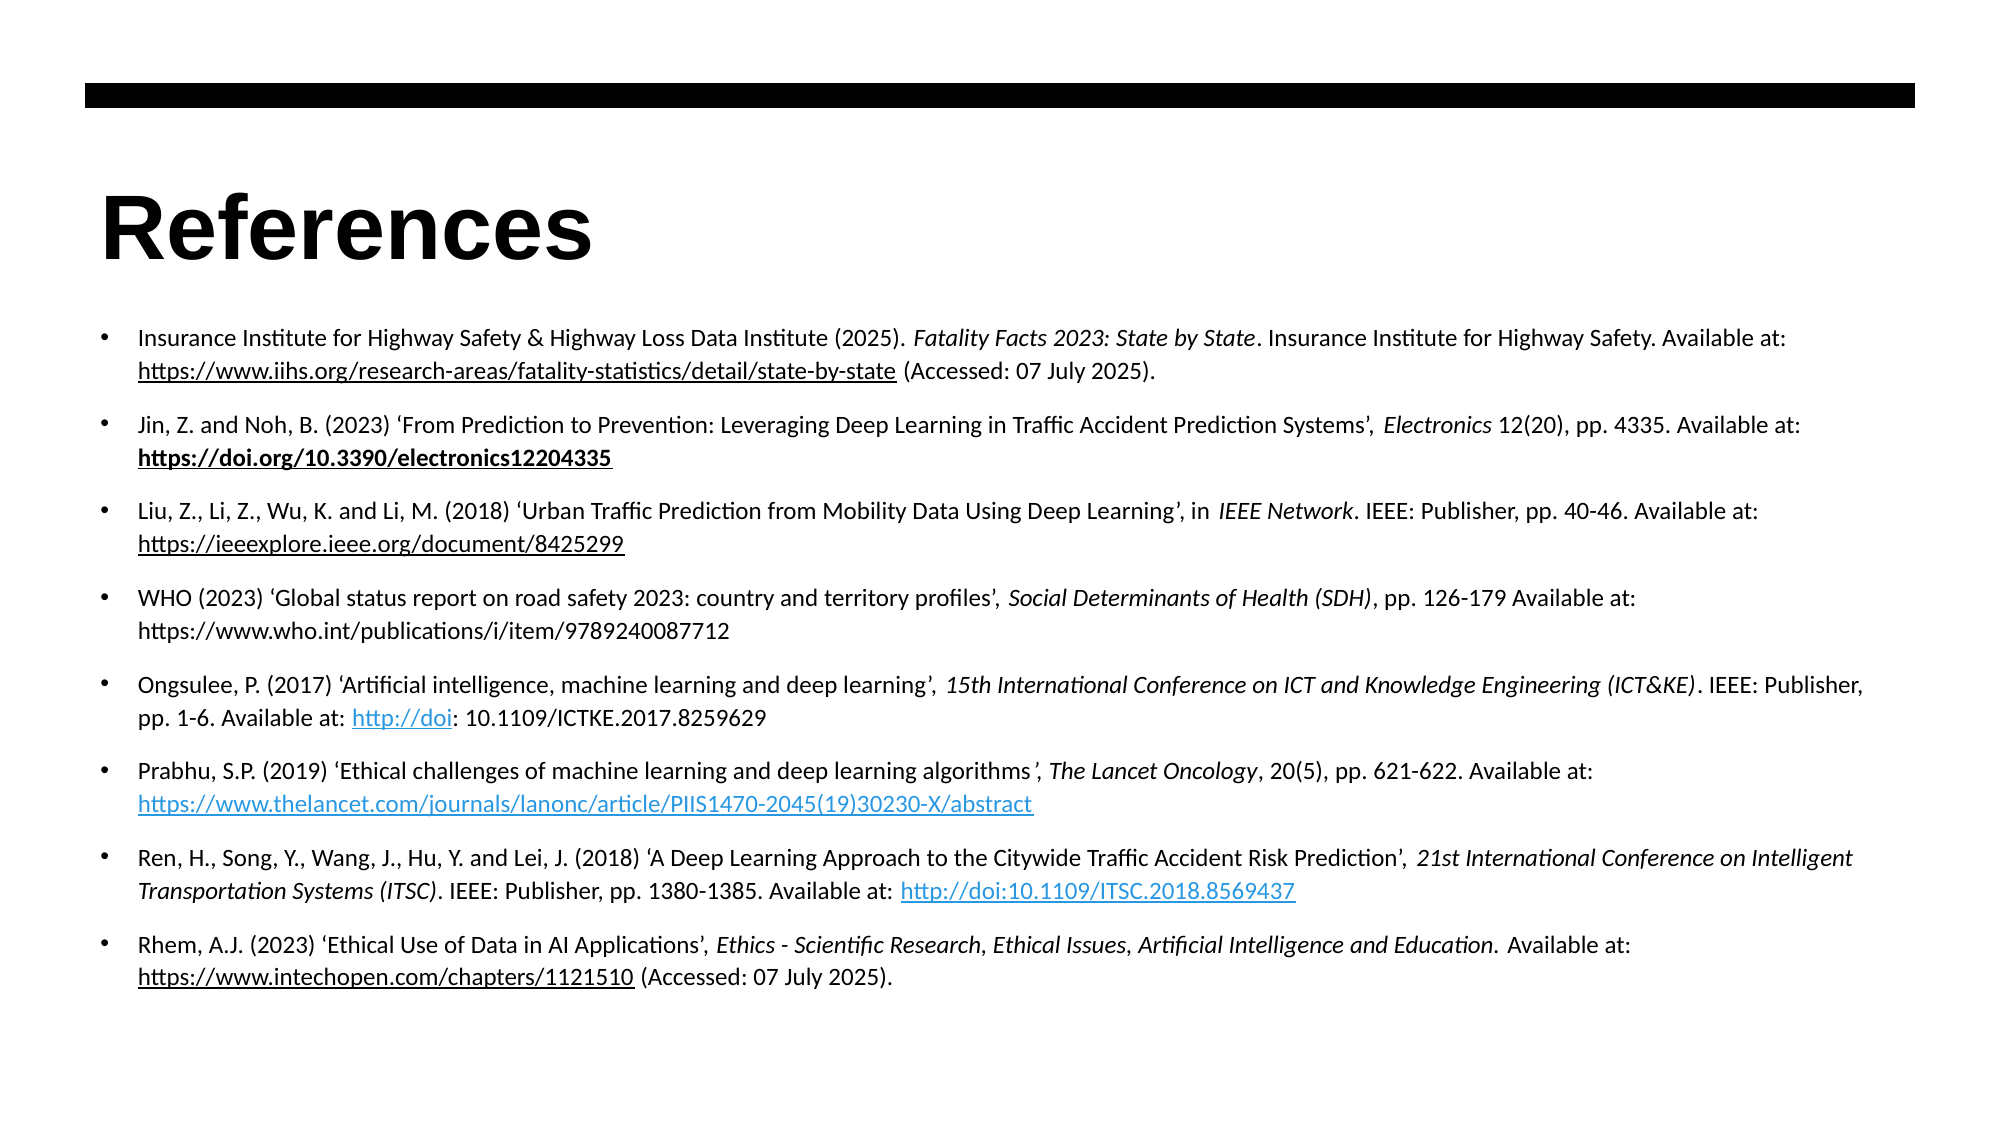

# References
Insurance Institute for Highway Safety & Highway Loss Data Institute (2025). Fatality Facts 2023: State by State. Insurance Institute for Highway Safety. Available at: https://www.iihs.org/research-areas/fatality-statistics/detail/state-by-state (Accessed: 07 July 2025).
Jin, Z. and Noh, B. (2023) ‘From Prediction to Prevention: Leveraging Deep Learning in Traffic Accident Prediction Systems’, Electronics 12(20), pp. 4335. Available at: https://doi.org/10.3390/electronics12204335
Liu, Z., Li, Z., Wu, K. and Li, M. (2018) ‘Urban Traffic Prediction from Mobility Data Using Deep Learning’, in IEEE Network. IEEE: Publisher, pp. 40-46. Available at: https://ieeexplore.ieee.org/document/8425299
WHO (2023) ‘Global status report on road safety 2023: country and territory profiles’, Social Determinants of Health (SDH), pp. 126-179 Available at: https://www.who.int/publications/i/item/9789240087712
Ongsulee, P. (2017) ‘Artificial intelligence, machine learning and deep learning’, 15th International Conference on ICT and Knowledge Engineering (ICT&KE). IEEE: Publisher, pp. 1-6. Available at: http://doi: 10.1109/ICTKE.2017.8259629
Prabhu, S.P. (2019) ‘Ethical challenges of machine learning and deep learning algorithms’, The Lancet Oncology, 20(5), pp. 621-622. Available at: https://www.thelancet.com/journals/lanonc/article/PIIS1470-2045(19)30230-X/abstract
Ren, H., Song, Y., Wang, J., Hu, Y. and Lei, J. (2018) ‘A Deep Learning Approach to the Citywide Traffic Accident Risk Prediction’, 21st International Conference on Intelligent Transportation Systems (ITSC). IEEE: Publisher, pp. 1380-1385. Available at: http://doi:10.1109/ITSC.2018.8569437
Rhem, A.J. (2023) ‘Ethical Use of Data in AI Applications’, Ethics - Scientific Research, Ethical Issues, Artificial Intelligence and Education. Available at: https://www.intechopen.com/chapters/1121510 (Accessed: 07 July 2025).